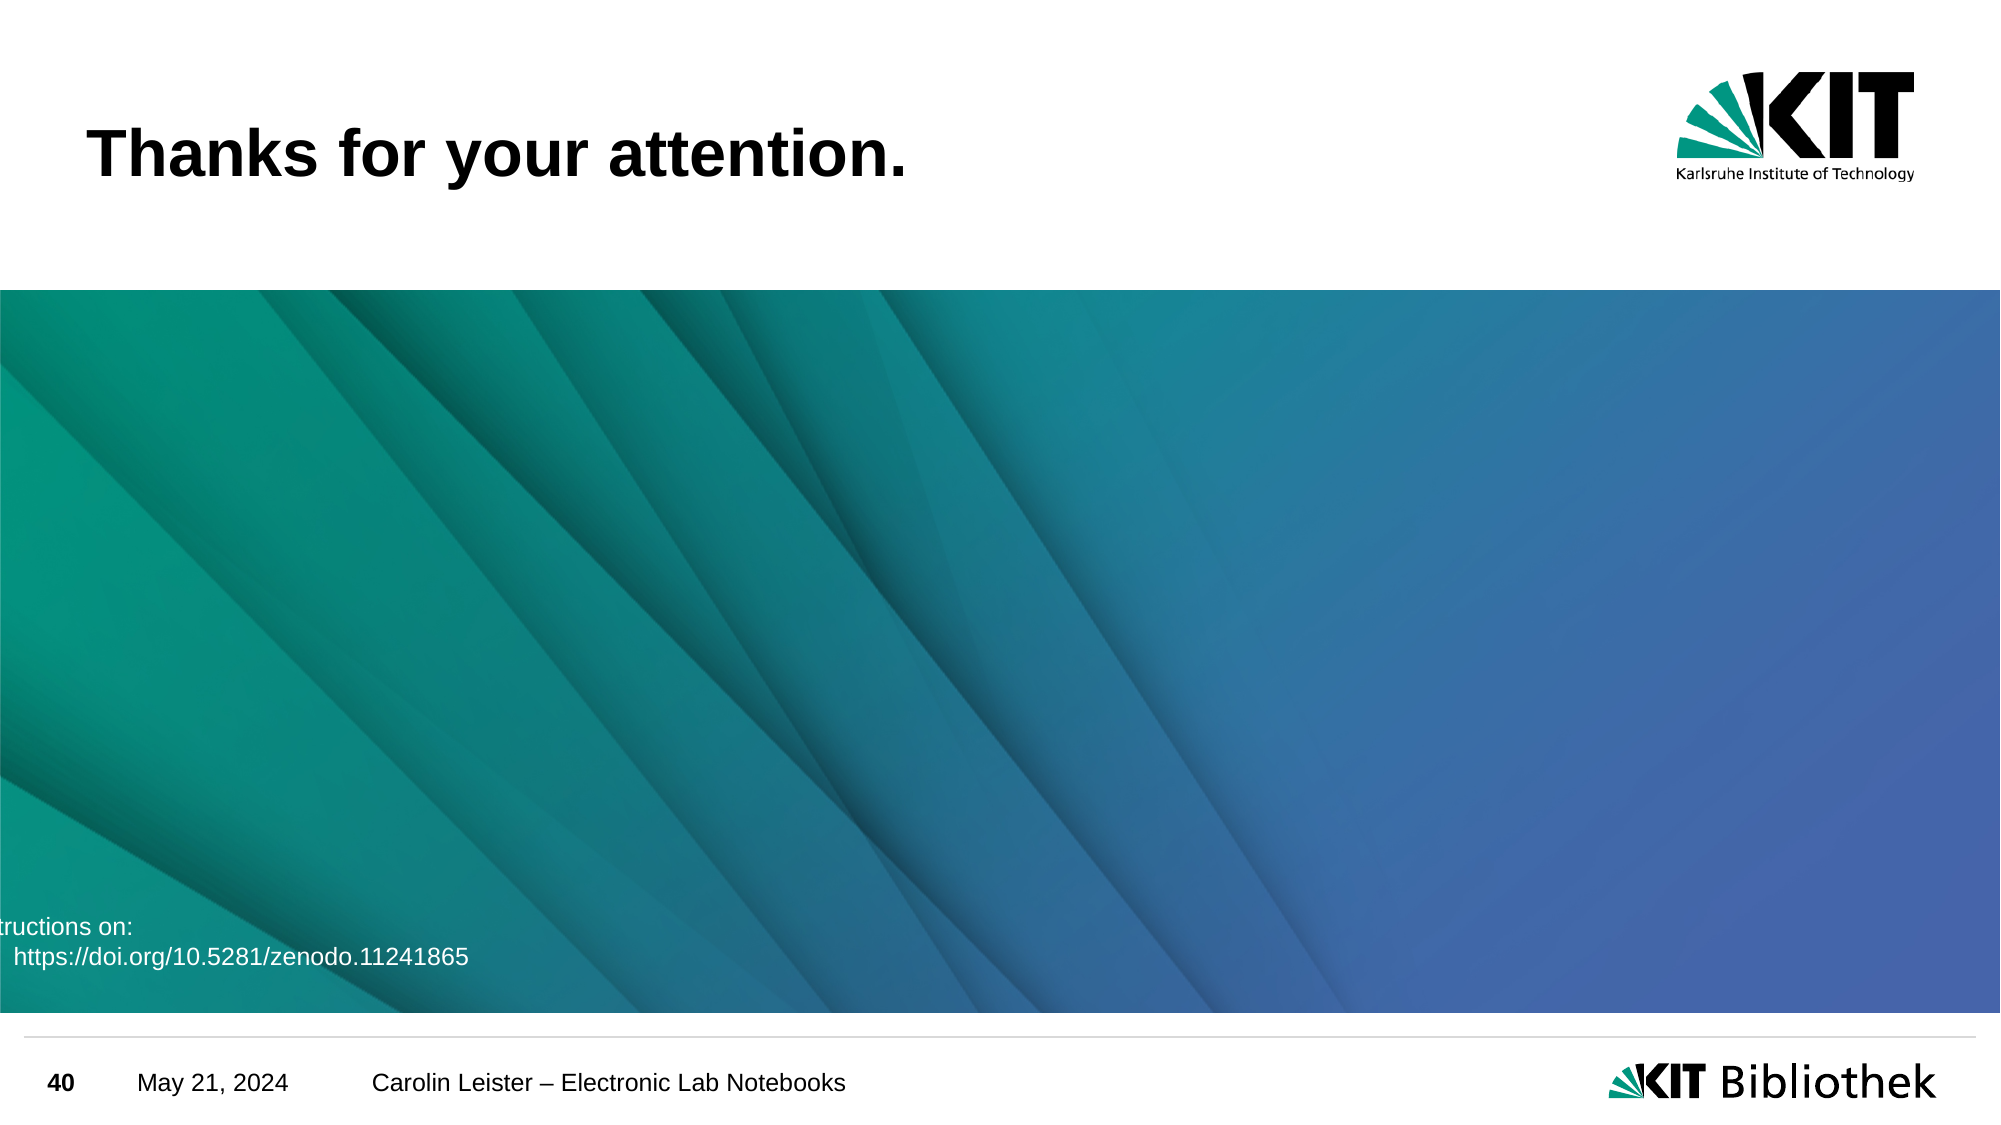

# Thanks for your attention.
Cite instructions on:
https://doi.org/10.5281/zenodo.11241865
40
May 21, 2024